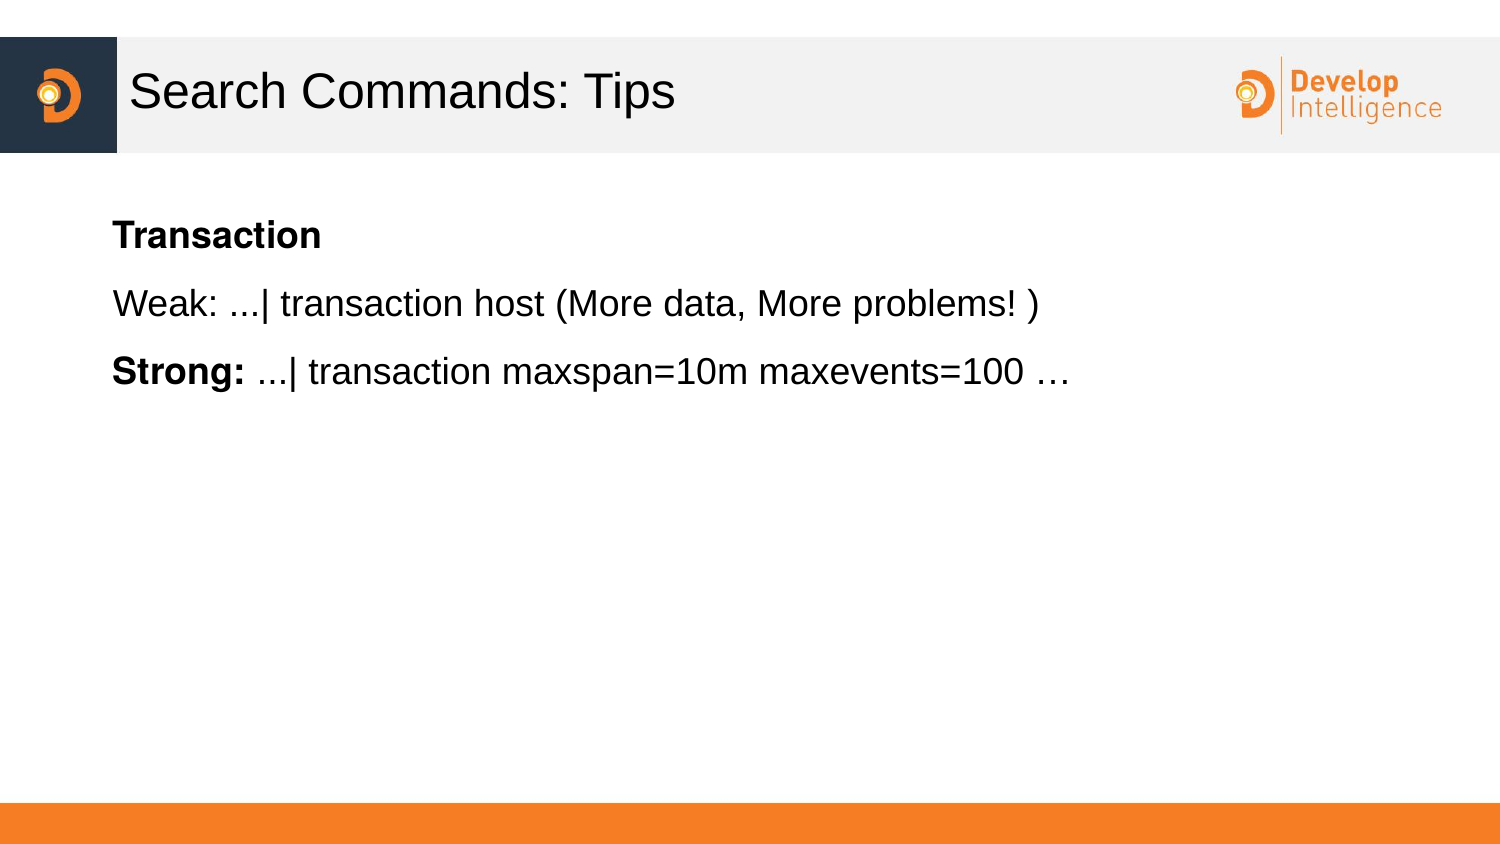

# Search Commands: Tips
Transaction
Weak: ...| transaction host (More data, More problems! )
Strong: ...| transaction maxspan=10m maxevents=100 …